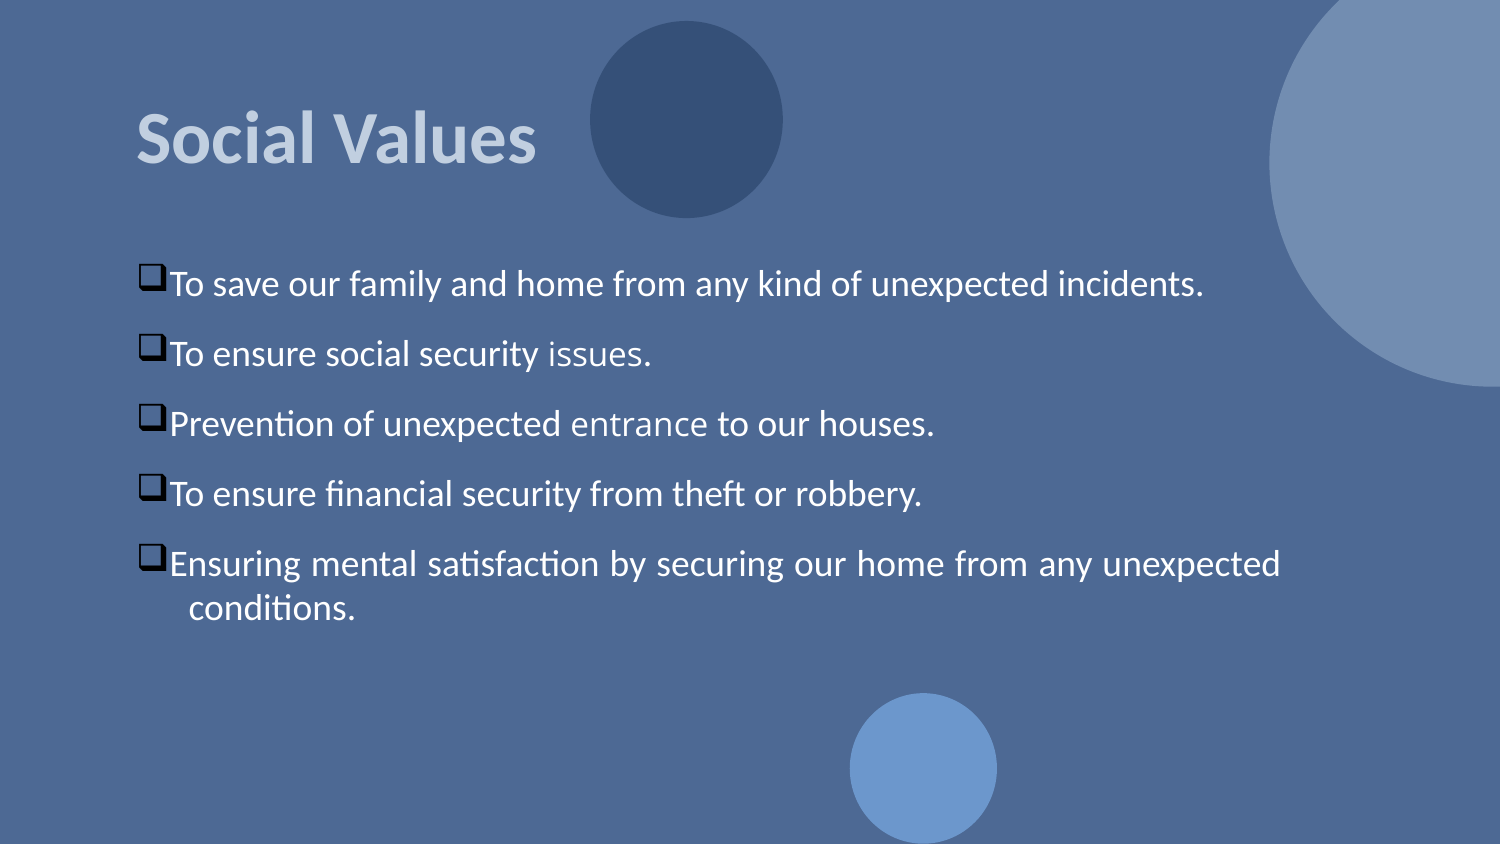

# Social Values
To save our family and home from any kind of unexpected incidents.
To ensure social security issues.
Prevention of unexpected entrance to our houses.
To ensure financial security from theft or robbery.
Ensuring mental satisfaction by securing our home from any unexpected
     conditions.